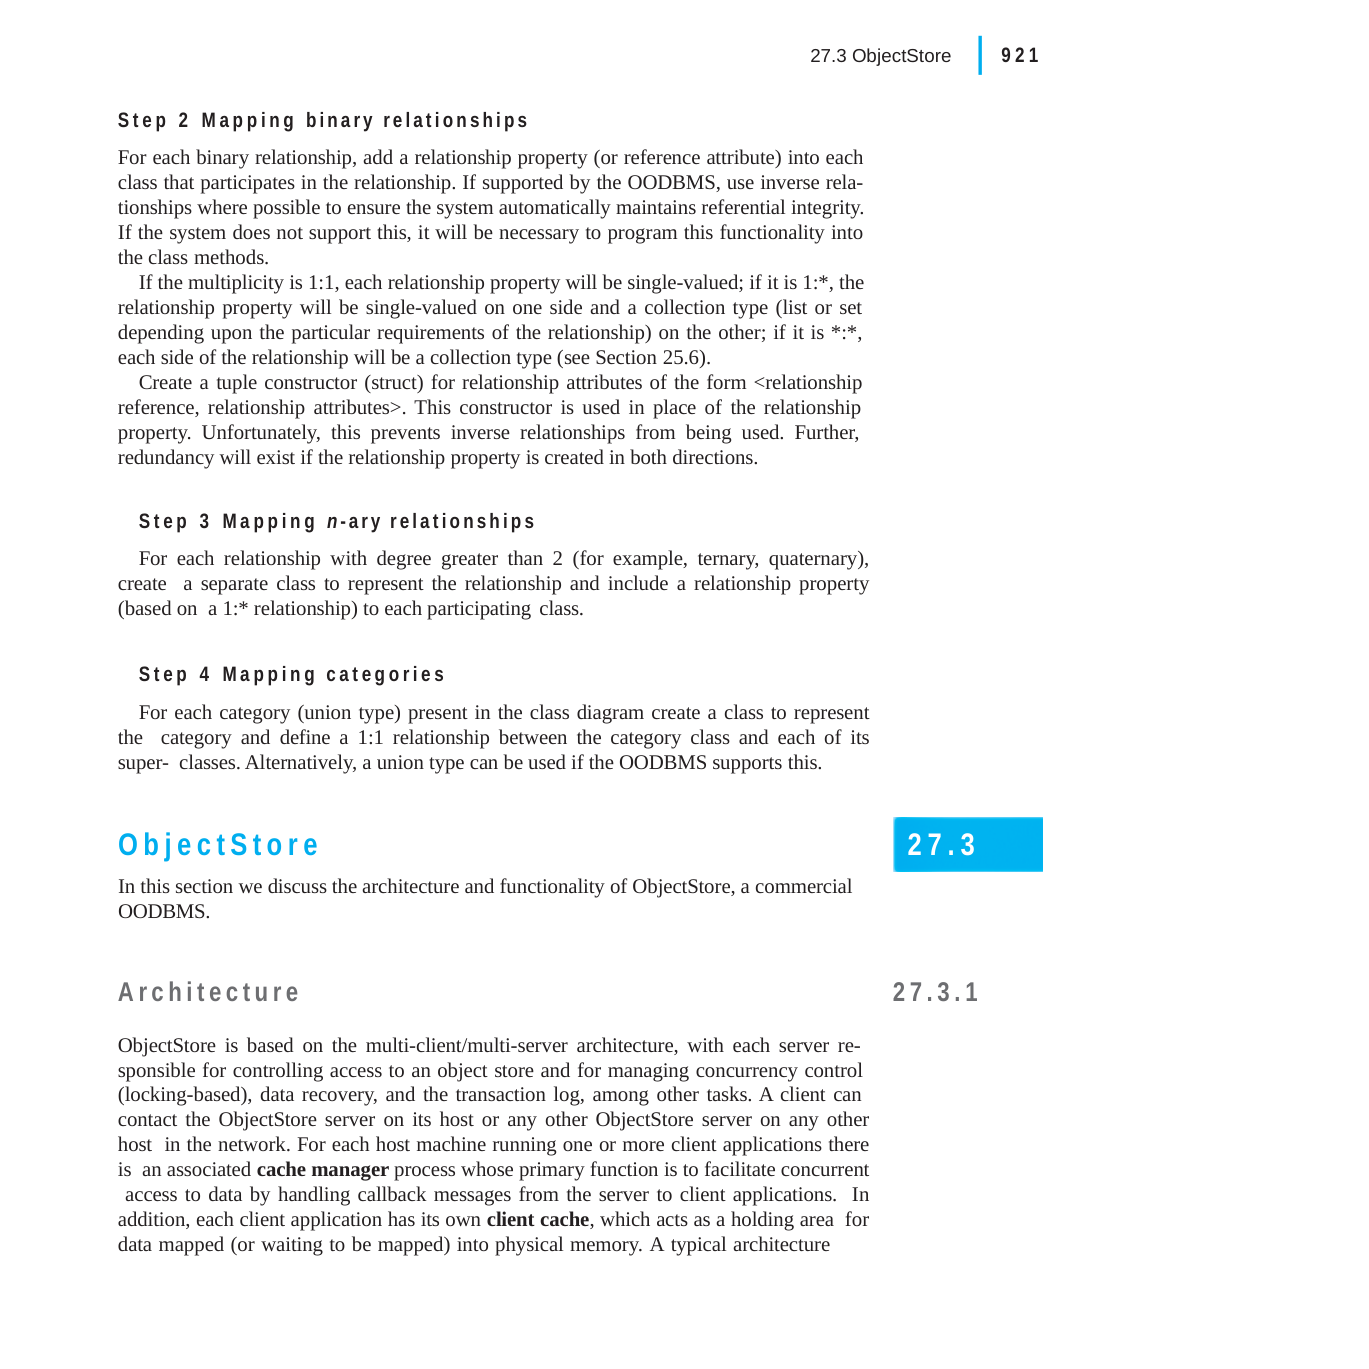

|
921
27.3 ObjectStore
Step 2 Mapping binary relationships
For each binary relationship, add a relationship property (or reference attribute) into each  class that participates in the relationship. If supported by the OODBMS, use inverse rela-  tionships where possible to ensure the system automatically maintains referential integrity.  If the system does not support this, it will be necessary to program this functionality into  the class methods.
If the multiplicity is 1:1, each relationship property will be single-valued; if it is 1:*, the  relationship property will be single-valued on one side and a collection type (list or set  depending upon the particular requirements of the relationship) on the other; if it is *:*,  each side of the relationship will be a collection type (see Section 25.6).
Create a tuple constructor (struct) for relationship attributes of the form <relationship  reference, relationship attributes>. This constructor is used in place of the relationship  property. Unfortunately, this prevents inverse relationships from being used. Further,  redundancy will exist if the relationship property is created in both directions.

Step 3 Mapping n-ary relationships
For each relationship with degree greater than 2 (for example, ternary, quaternary), create  a separate class to represent the relationship and include a relationship property (based on  a 1:* relationship) to each participating class.

Step 4 Mapping categories
For each category (union type) present in the class diagram create a class to represent the  category and define a 1:1 relationship between the category class and each of its super-  classes. Alternatively, a union type can be used if the OODBMS supports this.
ObjectStore
In this section we discuss the architecture and functionality of ObjectStore, a commercial  OODBMS.

27.3
Architecture
ObjectStore is based on the multi-client/multi-server architecture, with each server re-  sponsible for controlling access to an object store and for managing concurrency control  (locking-based), data recovery, and the transaction log, among other tasks. A client can  contact the ObjectStore server on its host or any other ObjectStore server on any other host  in the network. For each host machine running one or more client applications there is  an associated cache manager process whose primary function is to facilitate concurrent  access to data by handling callback messages from the server to client applications.  In addition, each client application has its own client cache, which acts as a holding area  for data mapped (or waiting to be mapped) into physical memory. A typical architecture
27.3.1